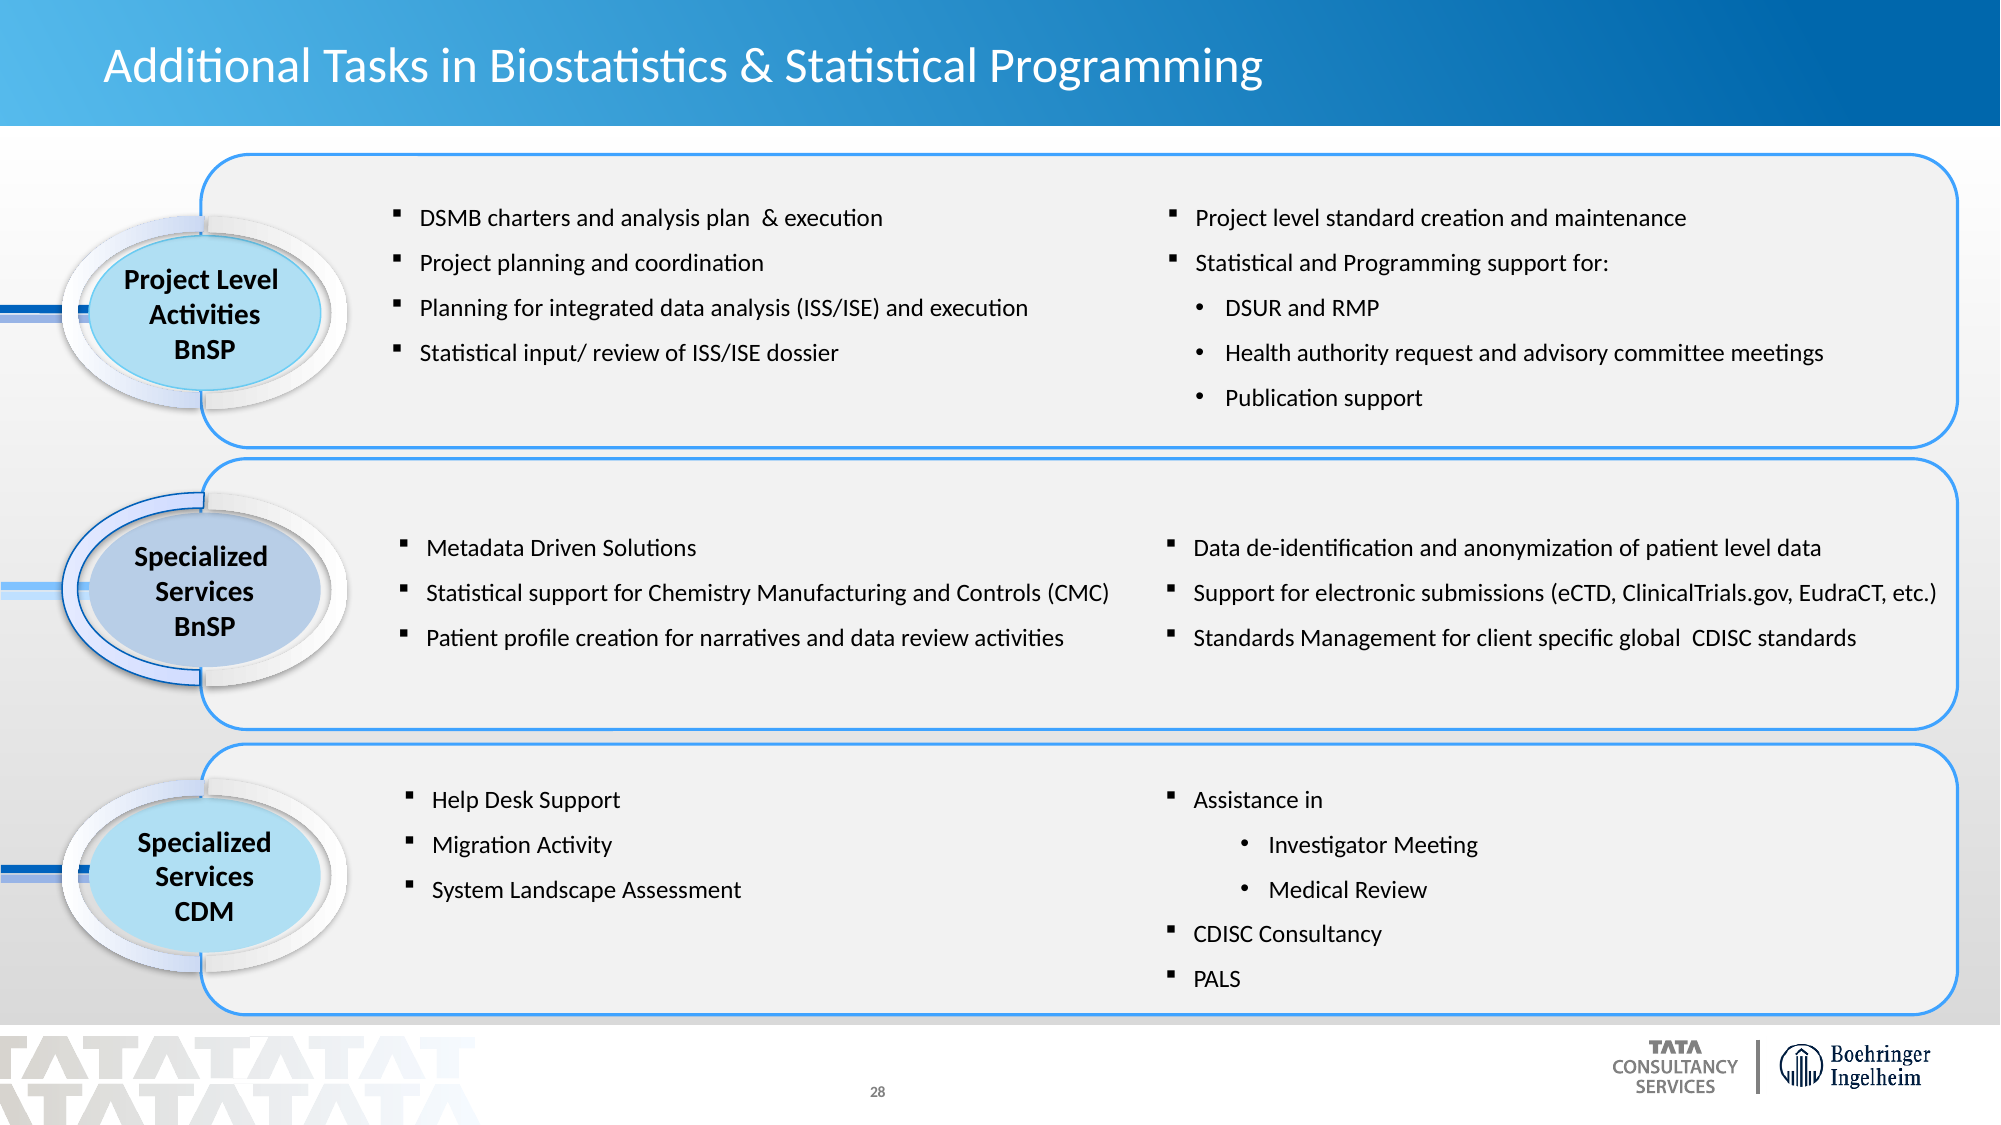

# Additional Tasks in Biostatistics & Statistical Programming

DSMB charters and analysis plan  & execution
Project planning and coordination
Planning for integrated data analysis (ISS/ISE) and execution
Statistical input/ review of ISS/ISE dossier
Project level standard creation and maintenance
Statistical and Programming support for:
DSUR and RMP
Health authority request and advisory committee meetings
Publication support
Project Level
Activities
BnSP

Metadata Driven Solutions
Statistical support for Chemistry Manufacturing and Controls (CMC)
Patient profile creation for narratives and data review activities
Data de-identification and anonymization of patient level data
Support for electronic submissions (eCTD, ClinicalTrials.gov, EudraCT, etc.)
Standards Management for client specific global  CDISC standards
Specialized
Services
BnSP

Help Desk Support
Migration Activity
System Landscape Assessment
Assistance in
Investigator Meeting
Medical Review
CDISC Consultancy
PALS
Specialized
Services
CDM